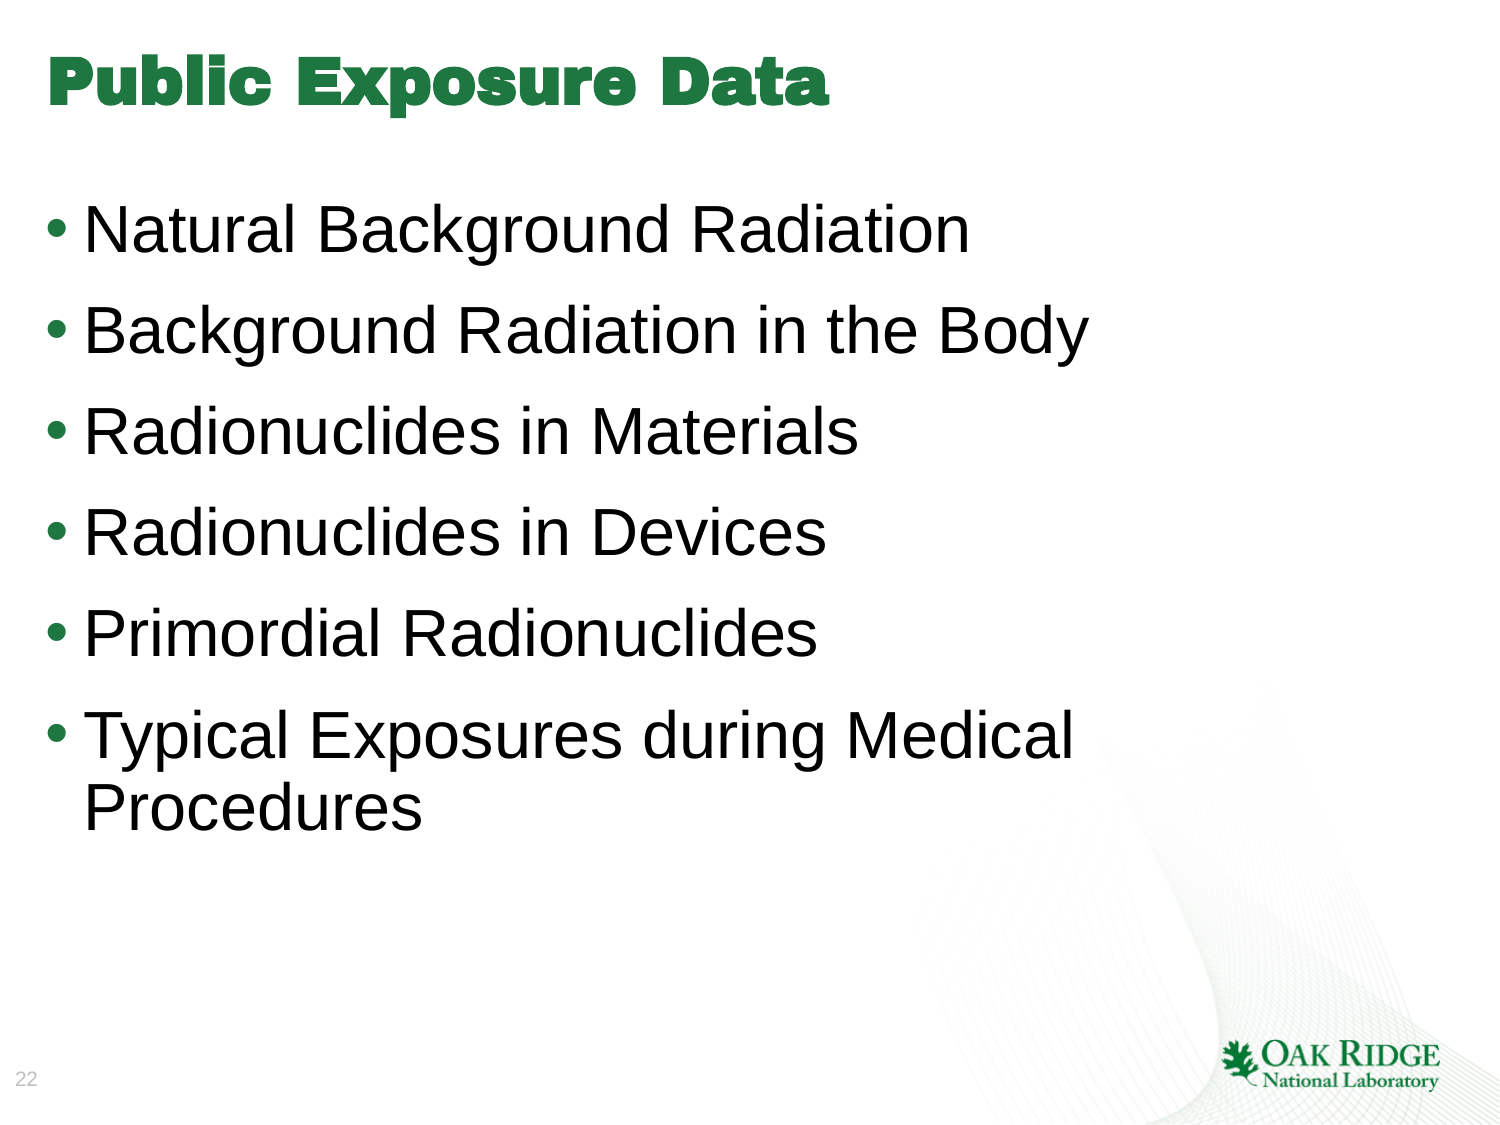

# Public Exposure Data
Natural Background Radiation
Background Radiation in the Body
Radionuclides in Materials
Radionuclides in Devices
Primordial Radionuclides
Typical Exposures during Medical Procedures